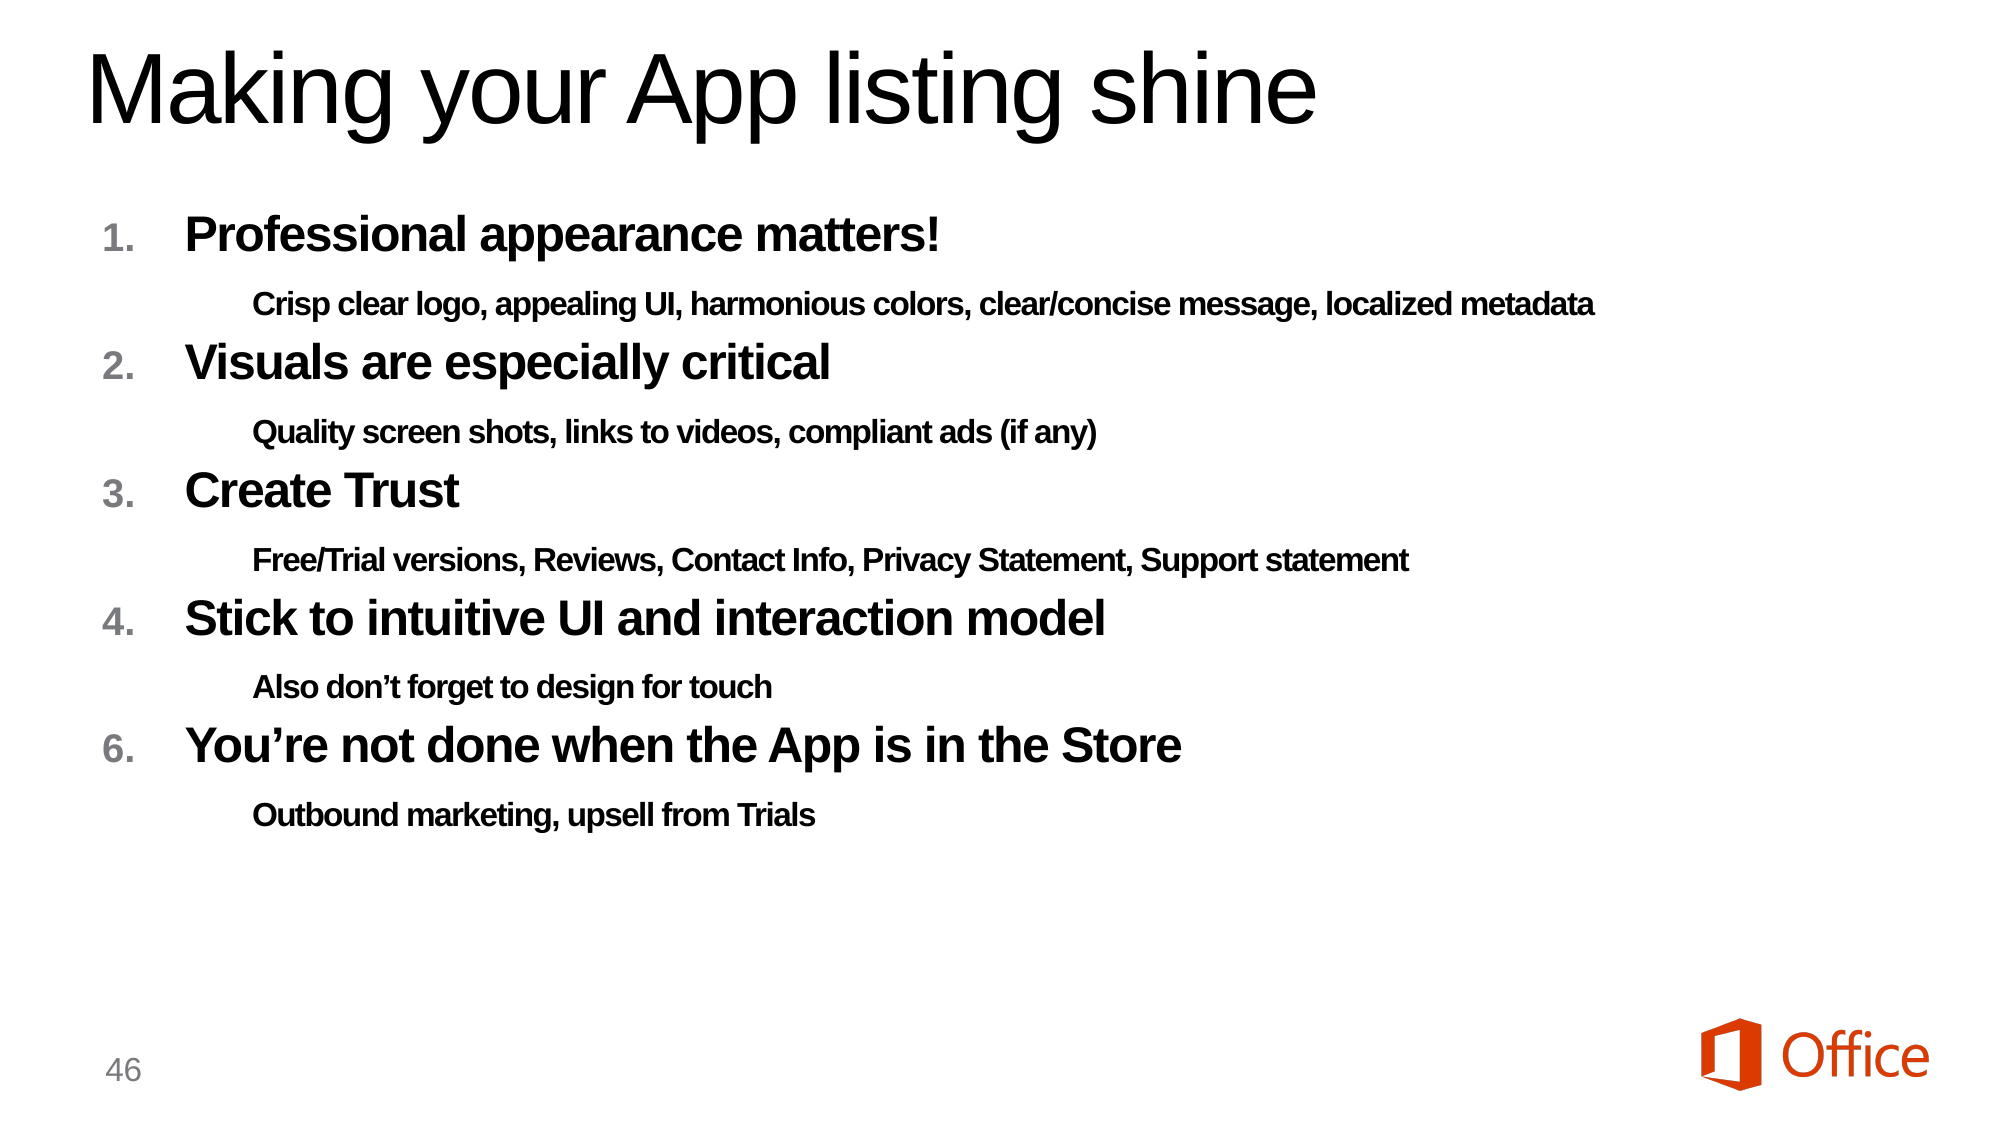

# Making your App listing shine
Professional appearance matters!
	Crisp clear logo, appealing UI, harmonious colors, clear/concise message, localized metadata
Visuals are especially critical
	Quality screen shots, links to videos, compliant ads (if any)
Create Trust
	Free/Trial versions, Reviews, Contact Info, Privacy Statement, Support statement
Stick to intuitive UI and interaction model
	Also don’t forget to design for touch
You’re not done when the App is in the Store
	Outbound marketing, upsell from Trials
46